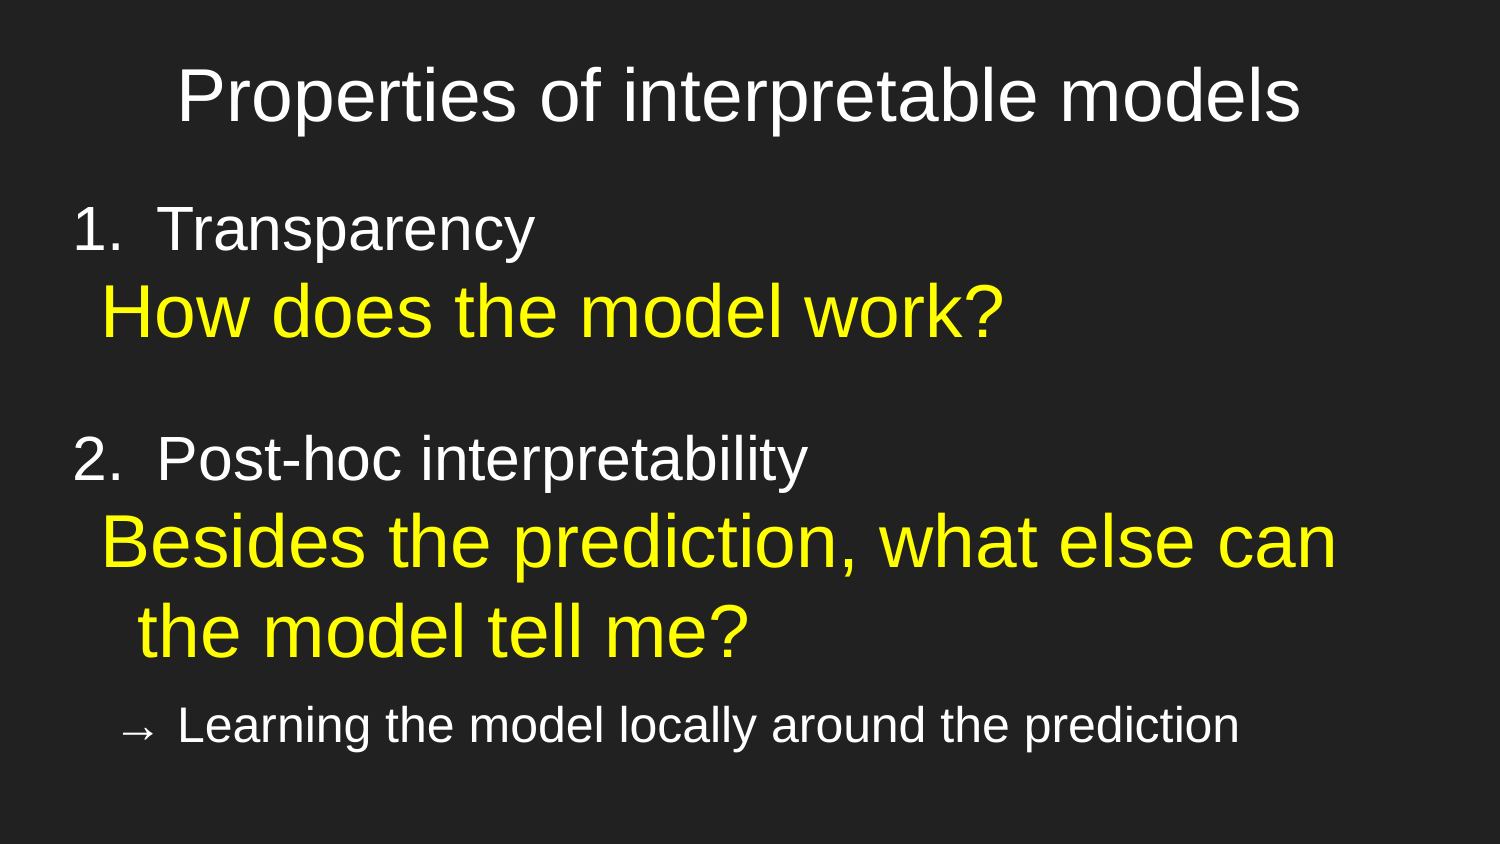

Properties of interpretable models
Transparency
How does the model work?

Post-hoc interpretability
Besides the prediction, what else can the model tell me?

→ Learning the model locally around the prediction